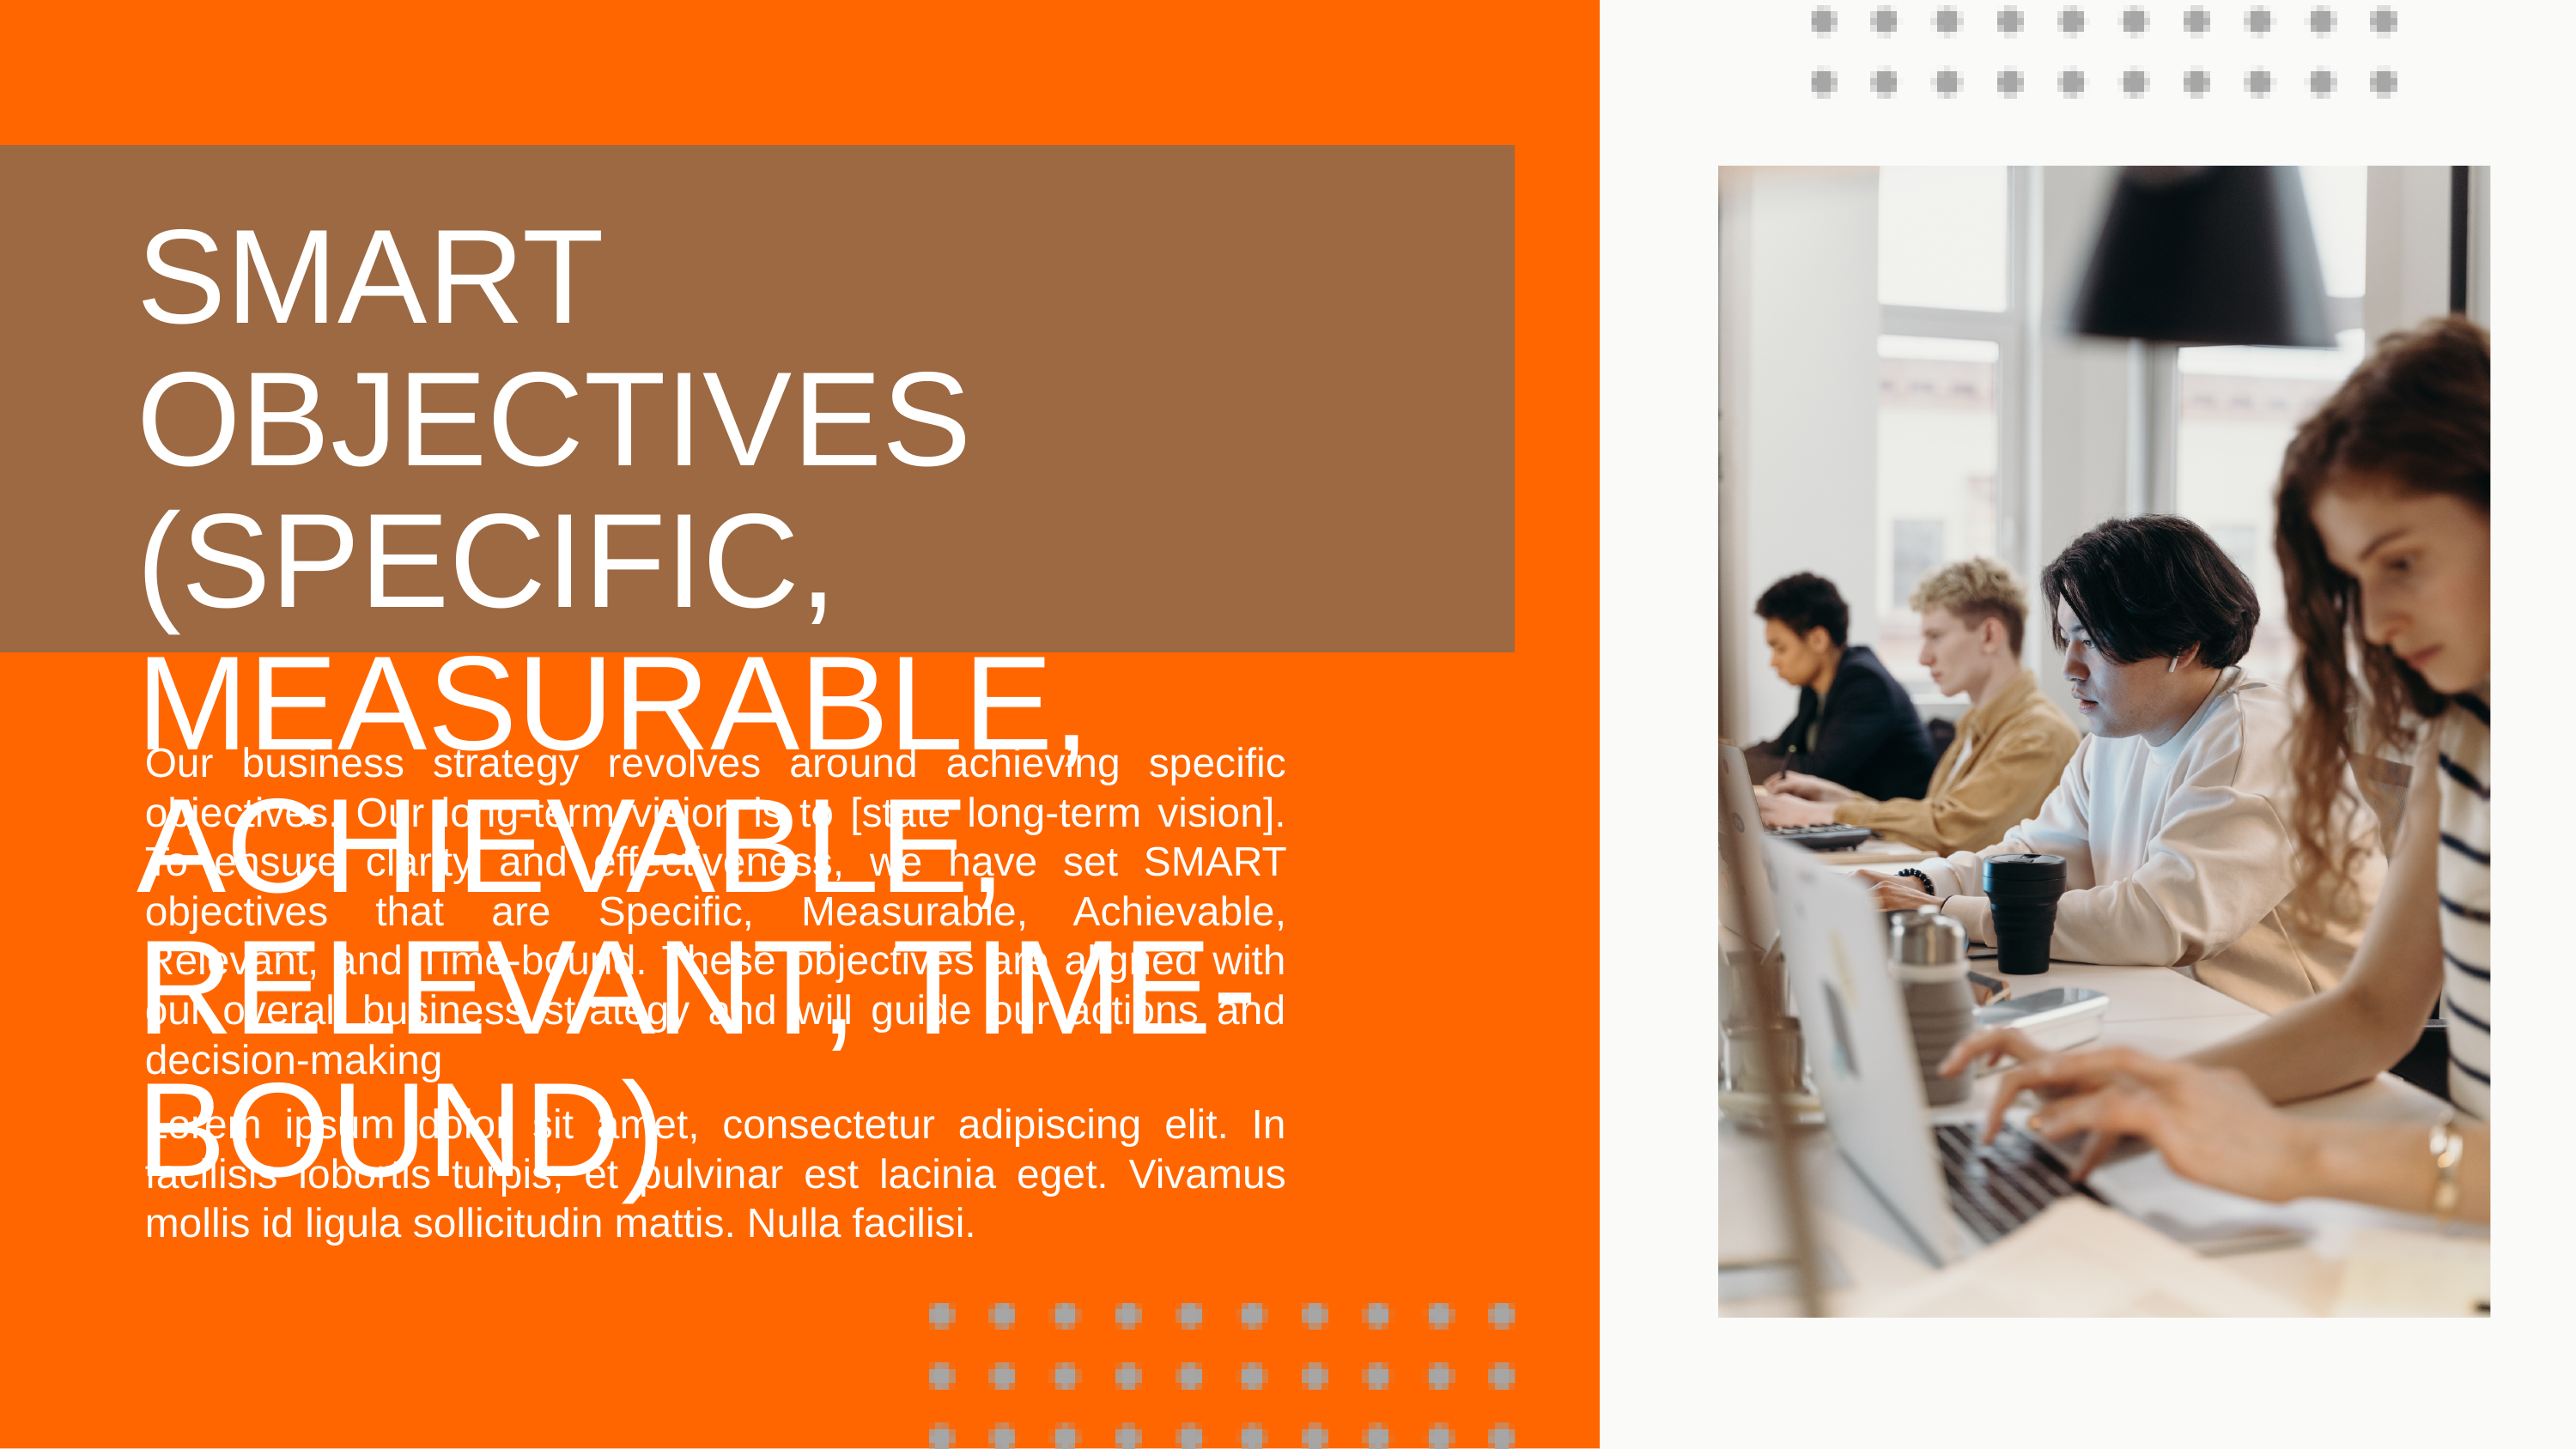

SMART OBJECTIVES (SPECIFIC, MEASURABLE, ACHIEVABLE, RELEVANT, TIME-BOUND)
Our business strategy revolves around achieving specific objectives. Our long-term vision is to [state long-term vision]. To ensure clarity and effectiveness, we have set SMART objectives that are Specific, Measurable, Achievable, Relevant, and Time-bound. These objectives are aligned with our overall business strategy and will guide our actions and decision-making
Lorem ipsum dolor sit amet, consectetur adipiscing elit. In facilisis lobortis turpis, et pulvinar est lacinia eget. Vivamus mollis id ligula sollicitudin mattis. Nulla facilisi.